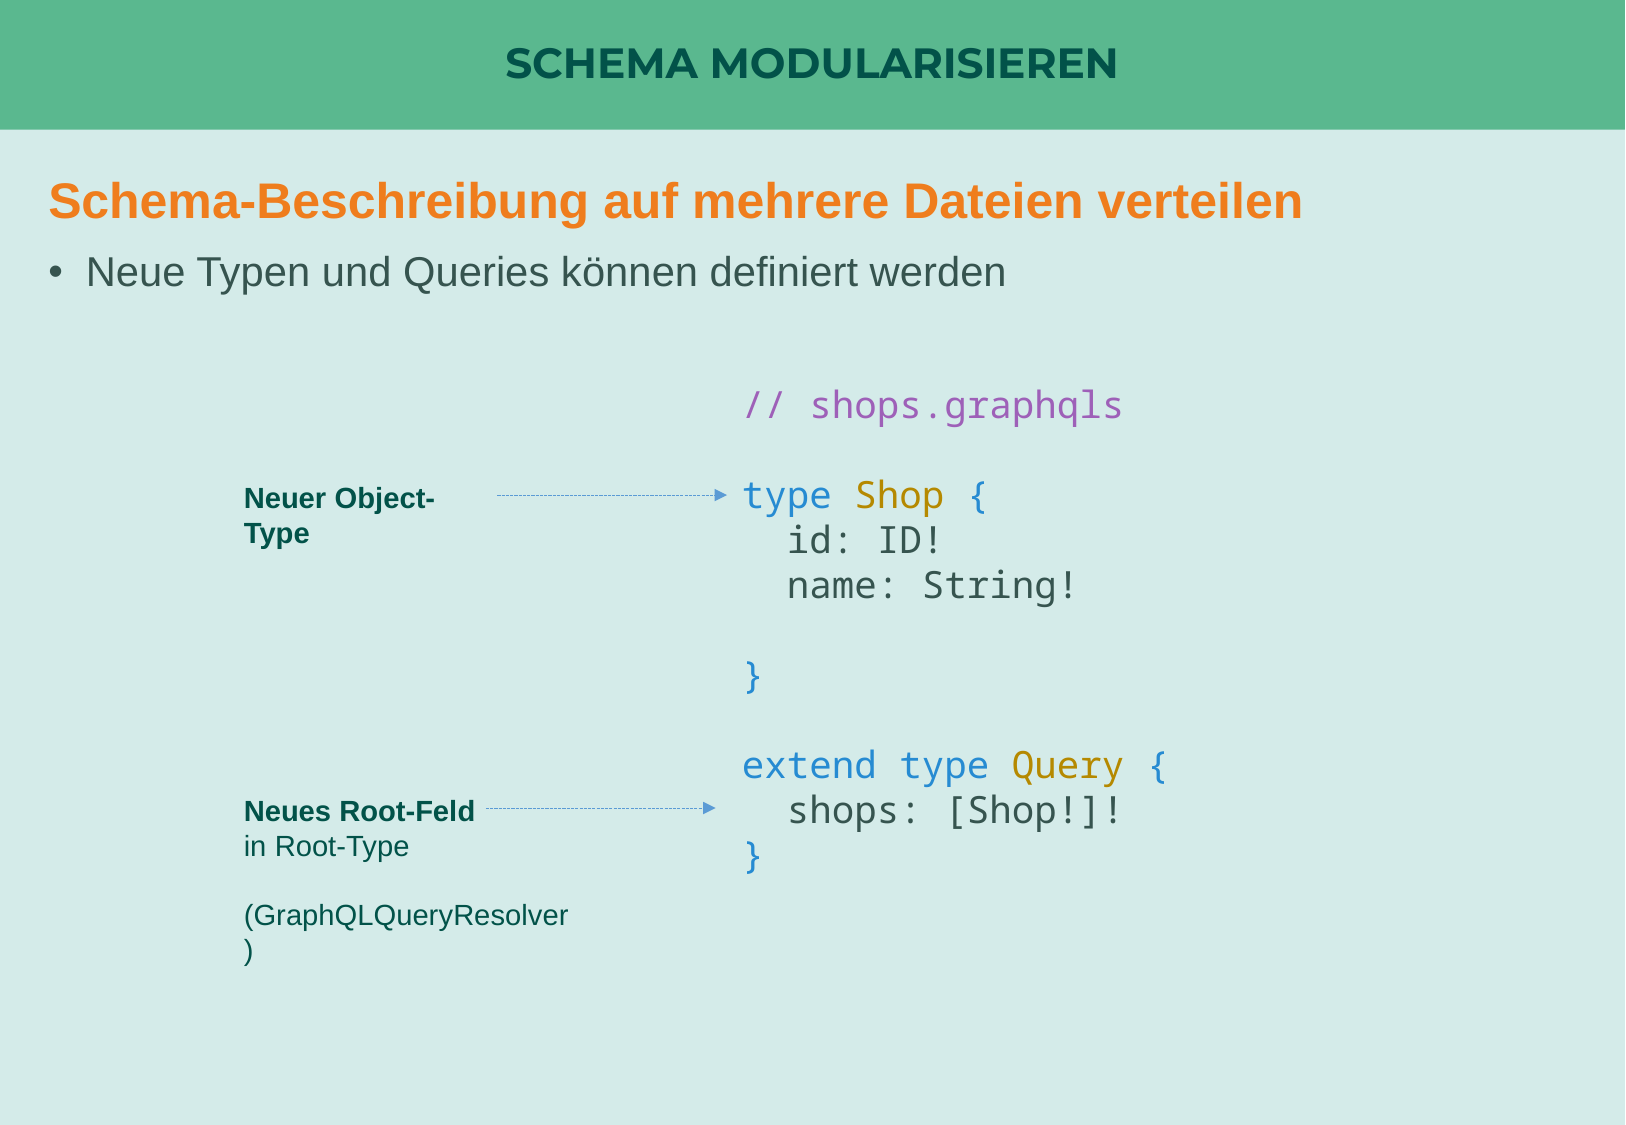

# Schema modularisieren
Schema-Beschreibung auf mehrere Dateien verteilen
Neue Typen und Queries können definiert werden

// shops.graphqls

type Shop {
  id: ID!
  name: String!
}
extend type Query {
  shops: [Shop!]!
}
Neuer Object-Type
Neues Root-Feld
in Root-Type

(GraphQLQueryResolver)